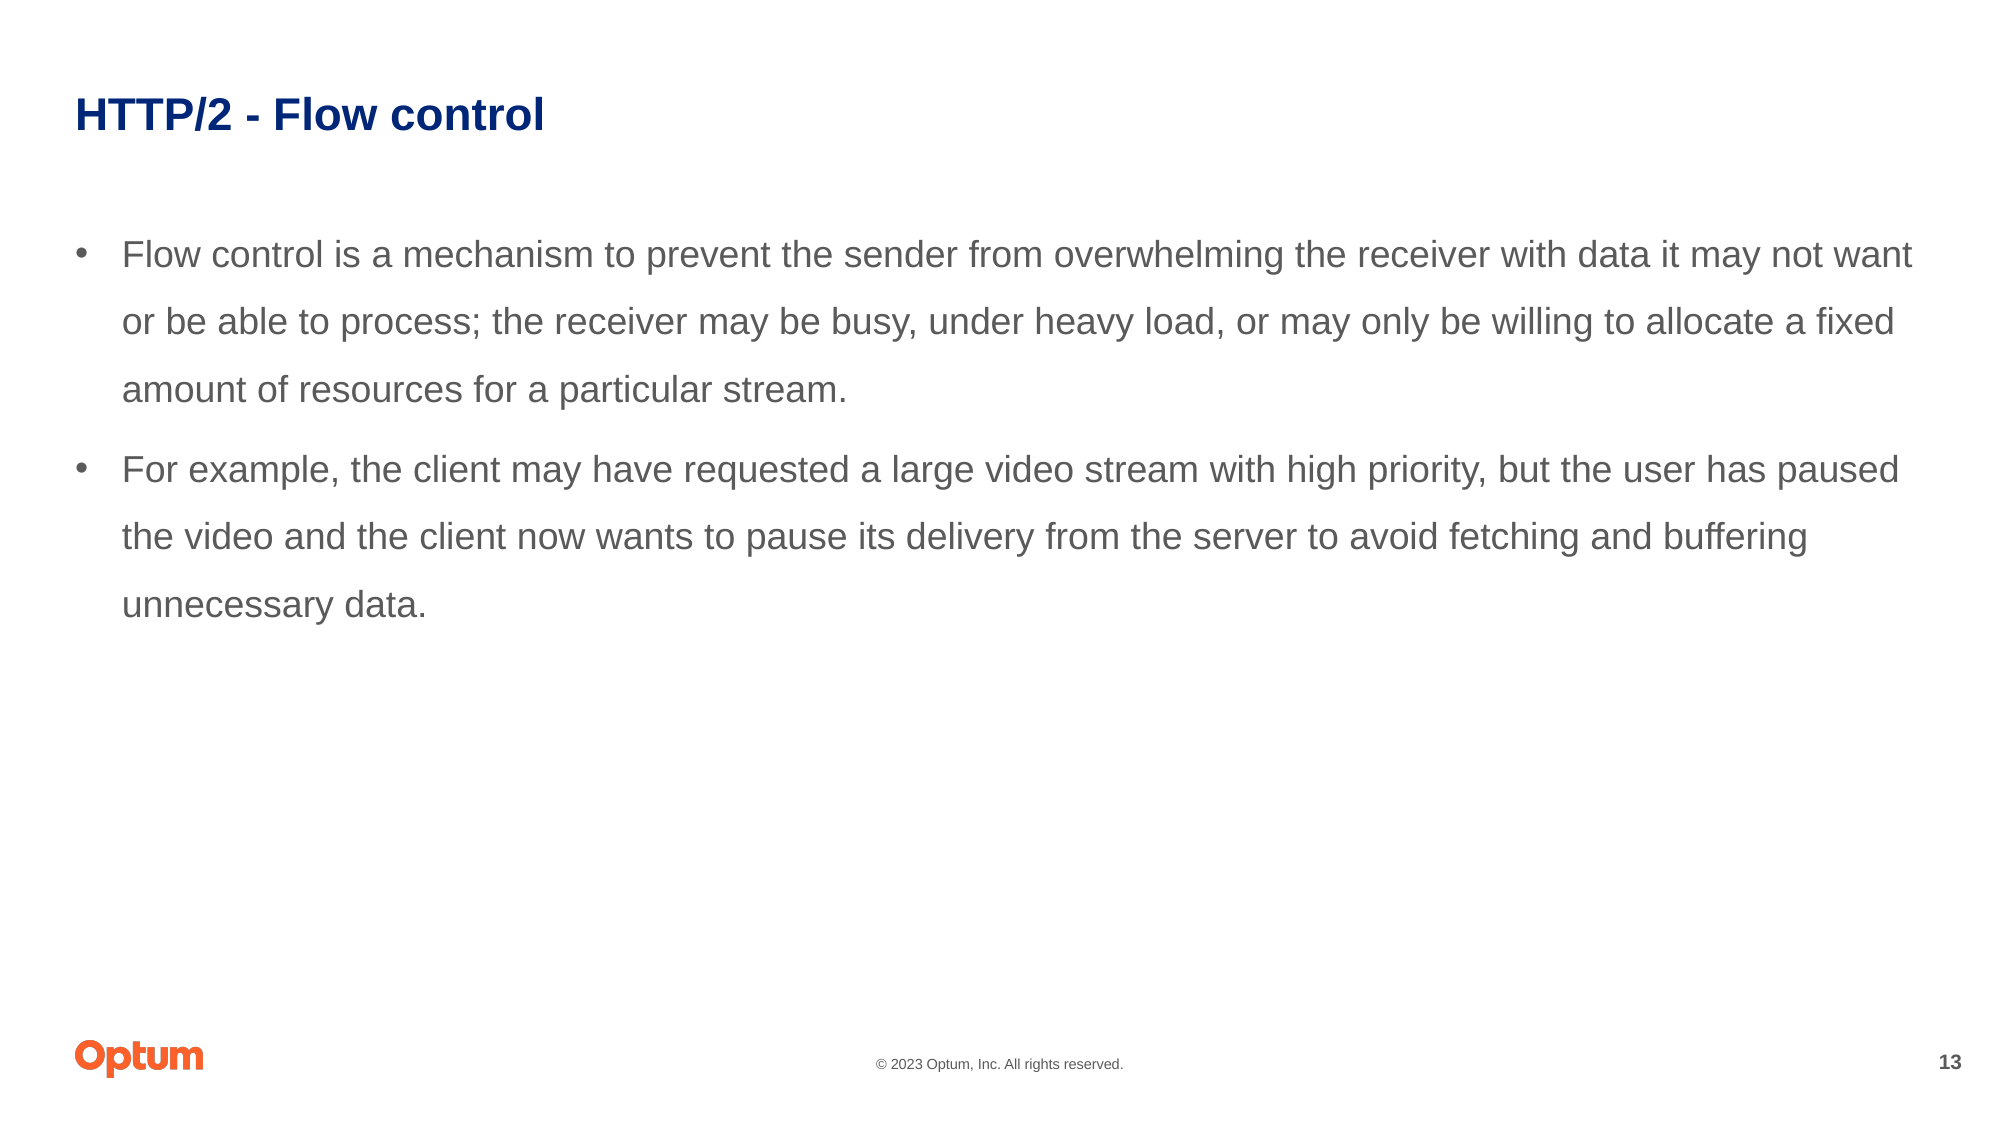

# HTTP/2 - Flow control
Flow control is a mechanism to prevent the sender from overwhelming the receiver with data it may not want or be able to process; the receiver may be busy, under heavy load, or may only be willing to allocate a fixed amount of resources for a particular stream.
For example, the client may have requested a large video stream with high priority, but the user has paused the video and the client now wants to pause its delivery from the server to avoid fetching and buffering unnecessary data.